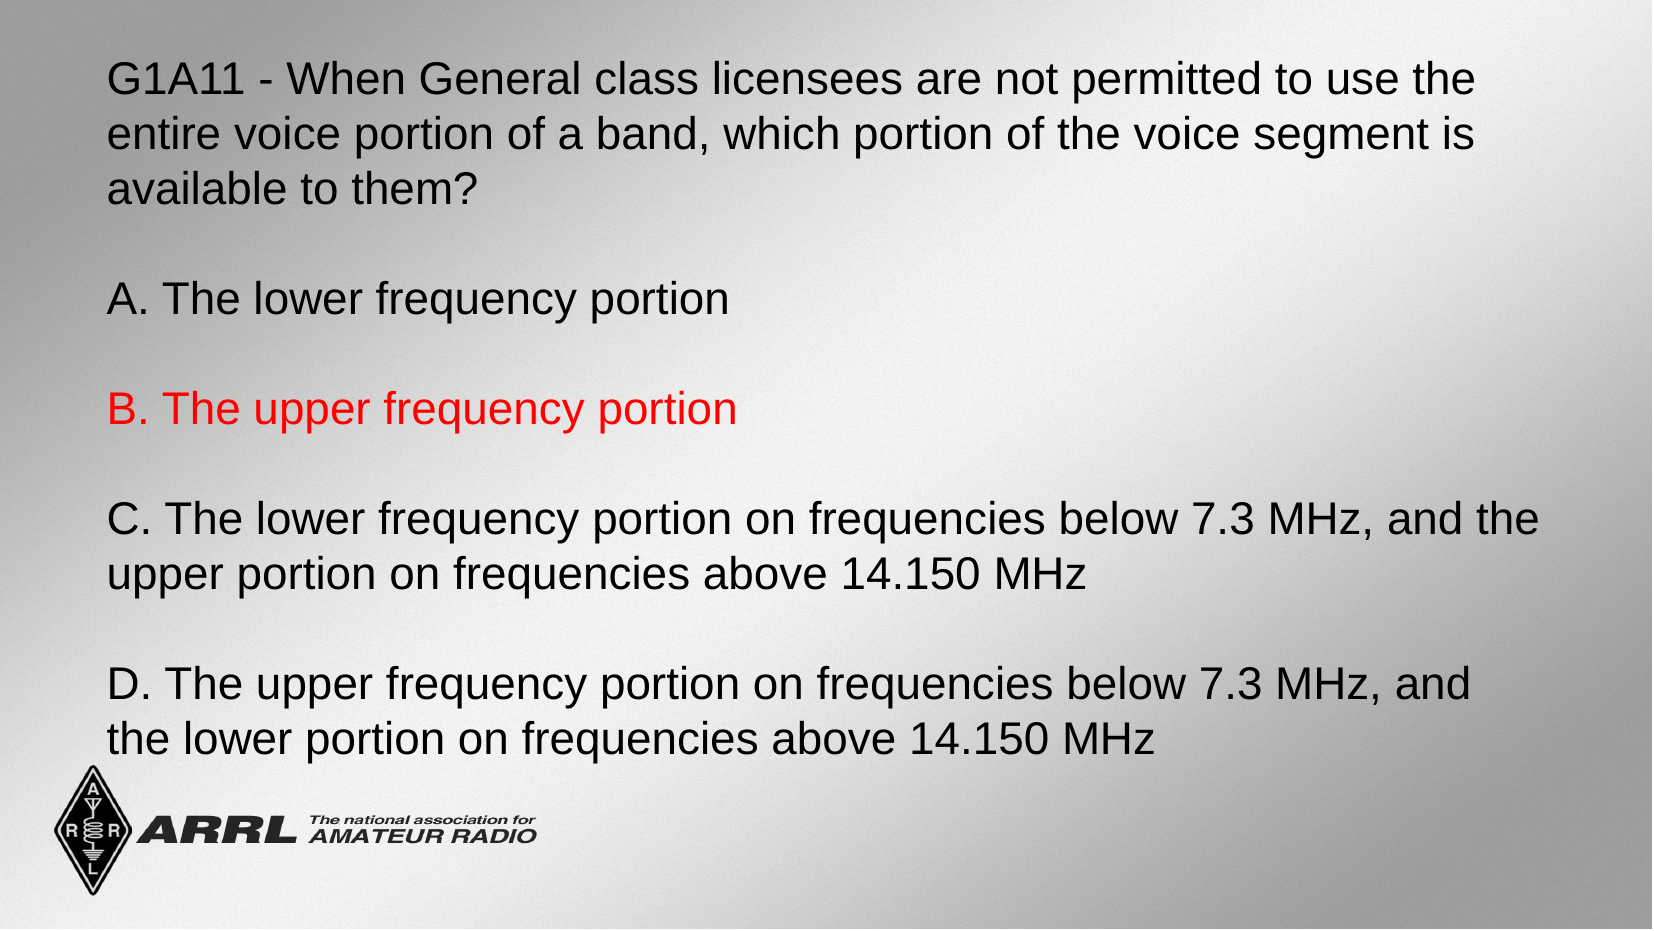

G1A11 - When General class licensees are not permitted to use the entire voice portion of a band, which portion of the voice segment is available to them?

A. The lower frequency portion

B. The upper frequency portion

C. The lower frequency portion on frequencies below 7.3 MHz, and the upper portion on frequencies above 14.150 MHz

D. The upper frequency portion on frequencies below 7.3 MHz, and the lower portion on frequencies above 14.150 MHz